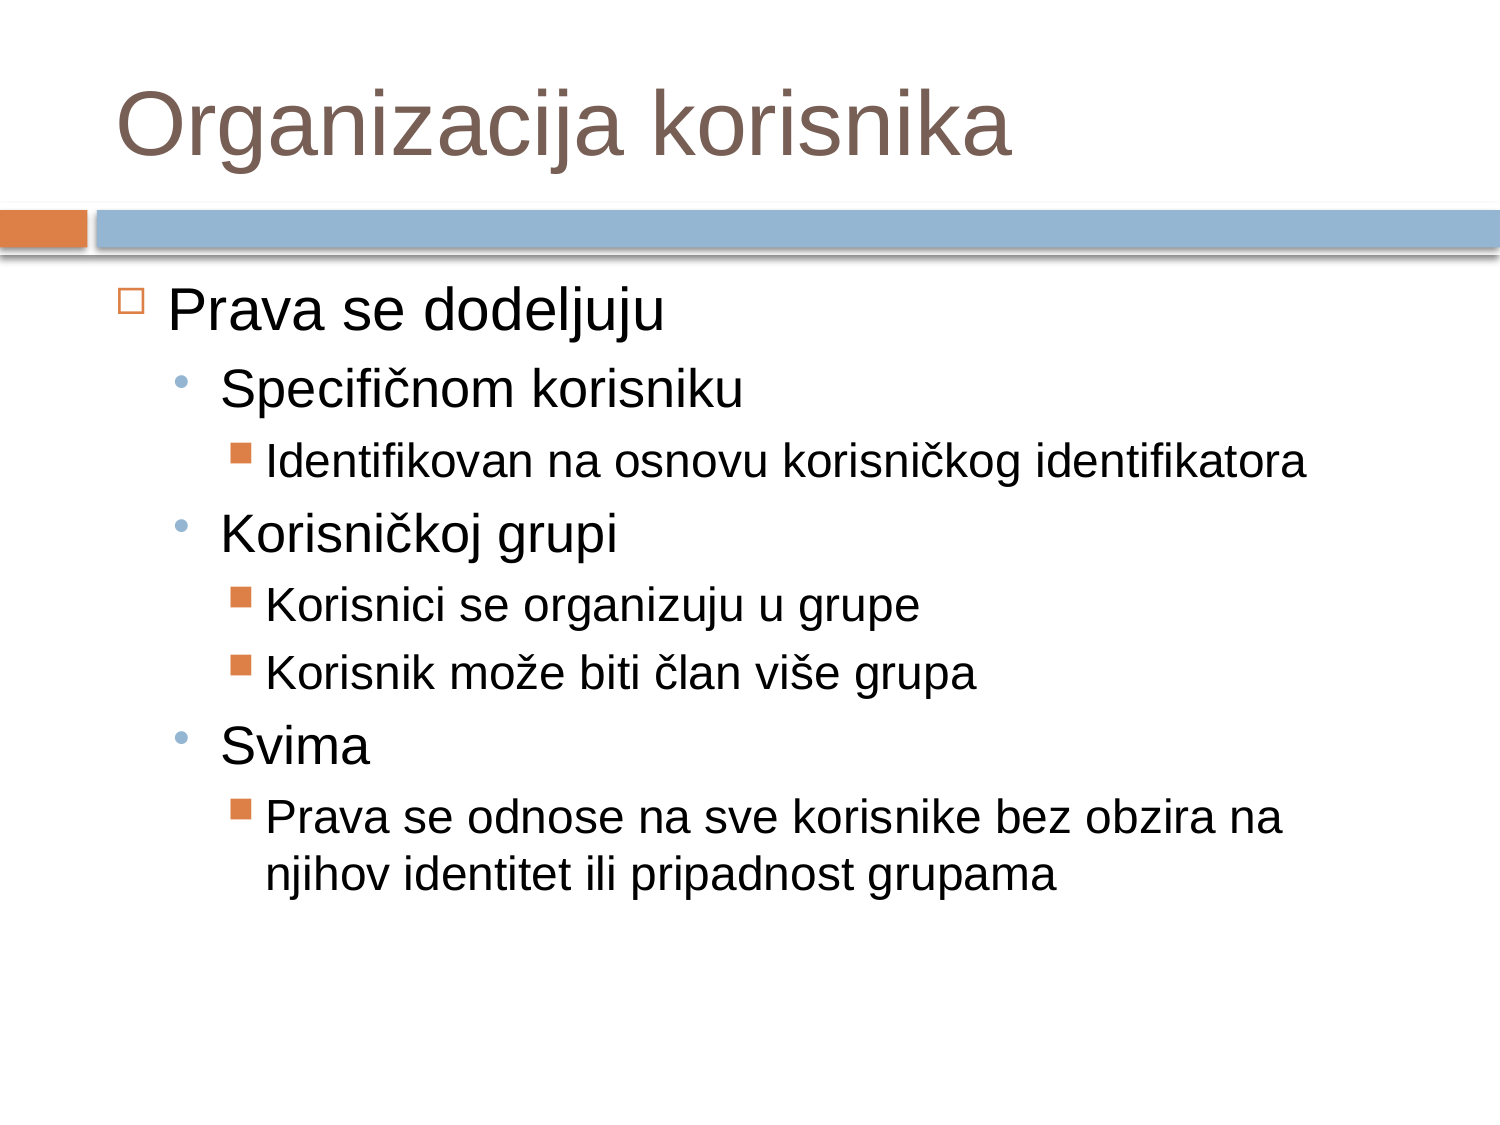

# Organizacija korisnika
Prava se dodeljuju
Specifičnom korisniku
Identifikovan na osnovu korisničkog identifikatora
Korisničkoj grupi
Korisnici se organizuju u grupe
Korisnik može biti član više grupa
Svima
Prava se odnose na sve korisnike bez obzira na njihov identitet ili pripadnost grupama